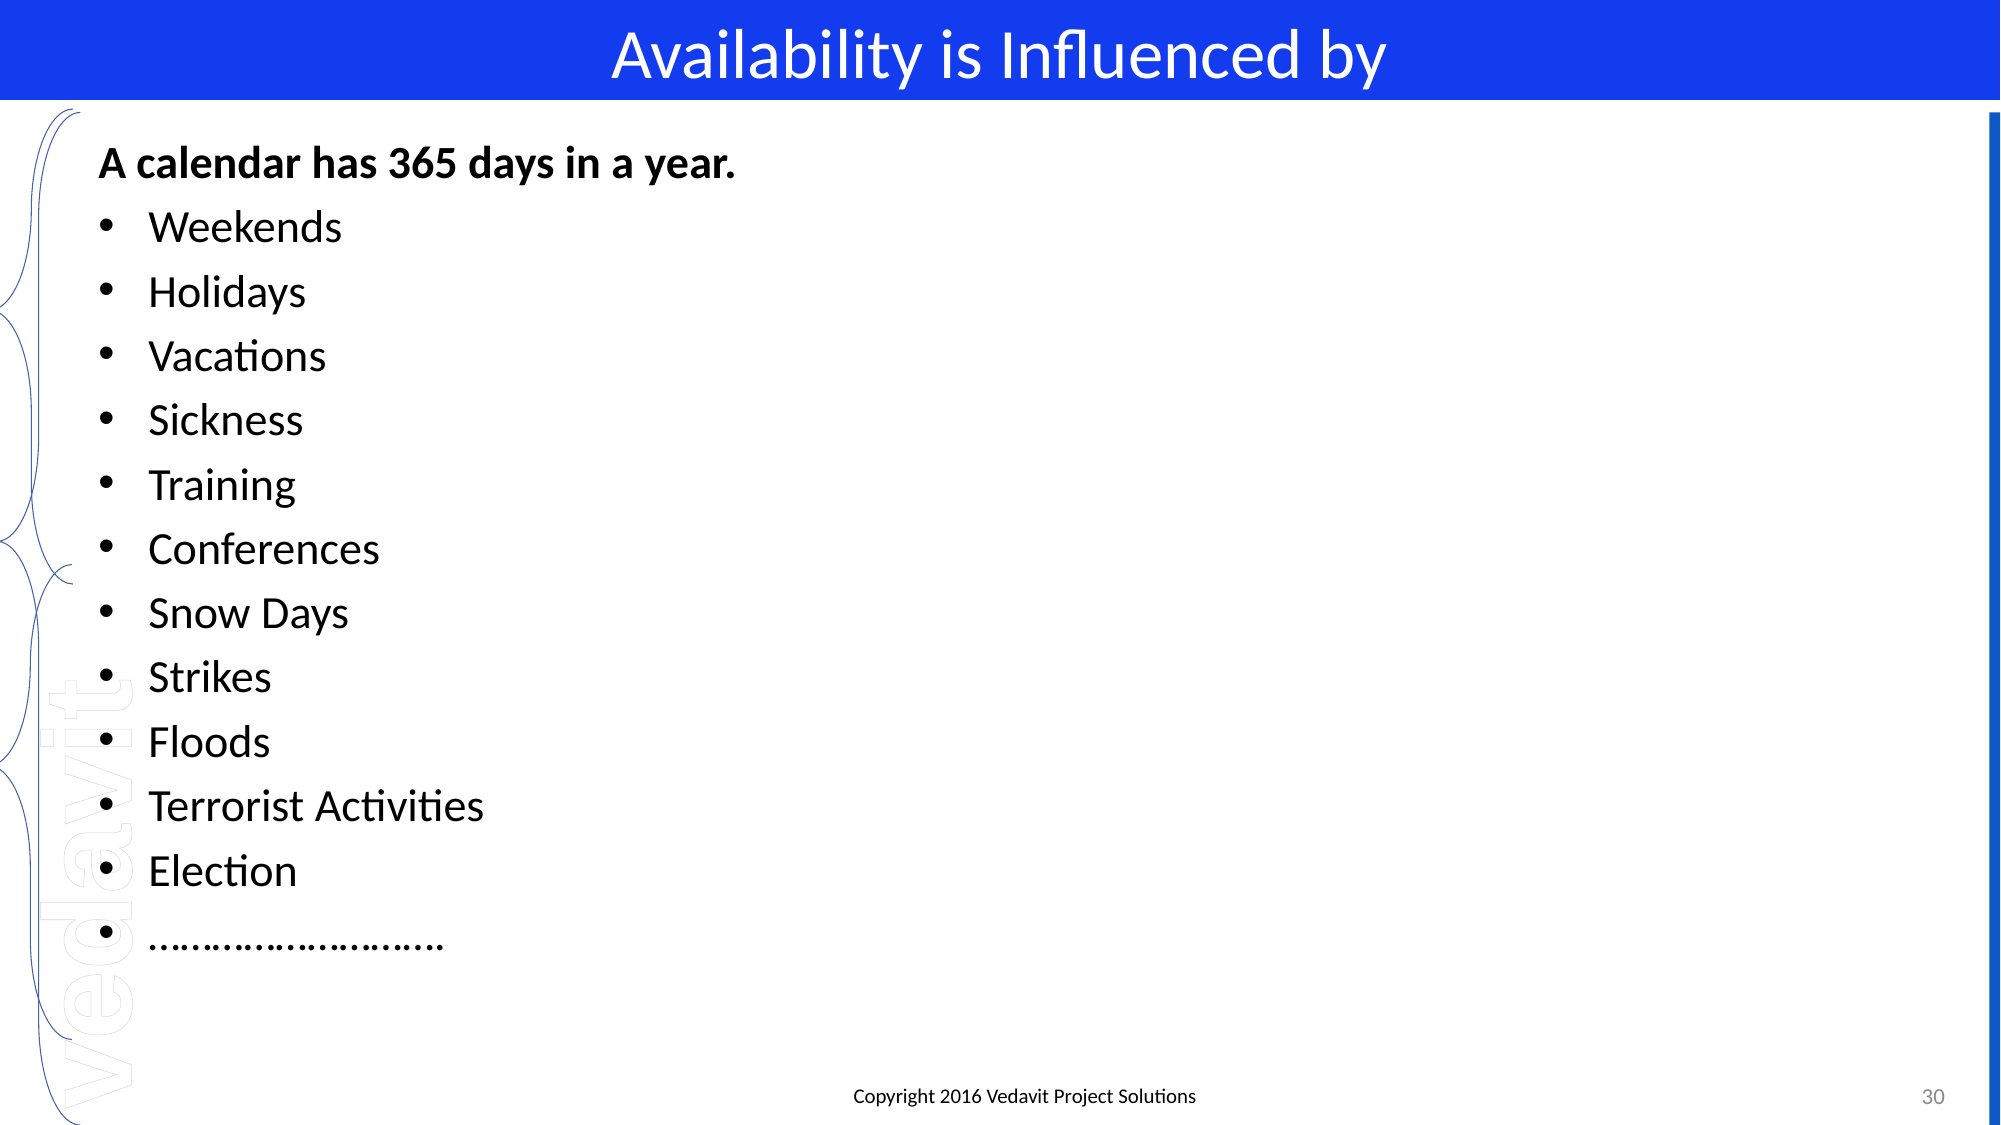

# Availability is Influenced by

A calendar has 365 days in a year.
Weekends
Holidays
Vacations
Sickness
Training
Conferences
Snow Days
Strikes
Floods
Terrorist Activities
Election
……………………….
30